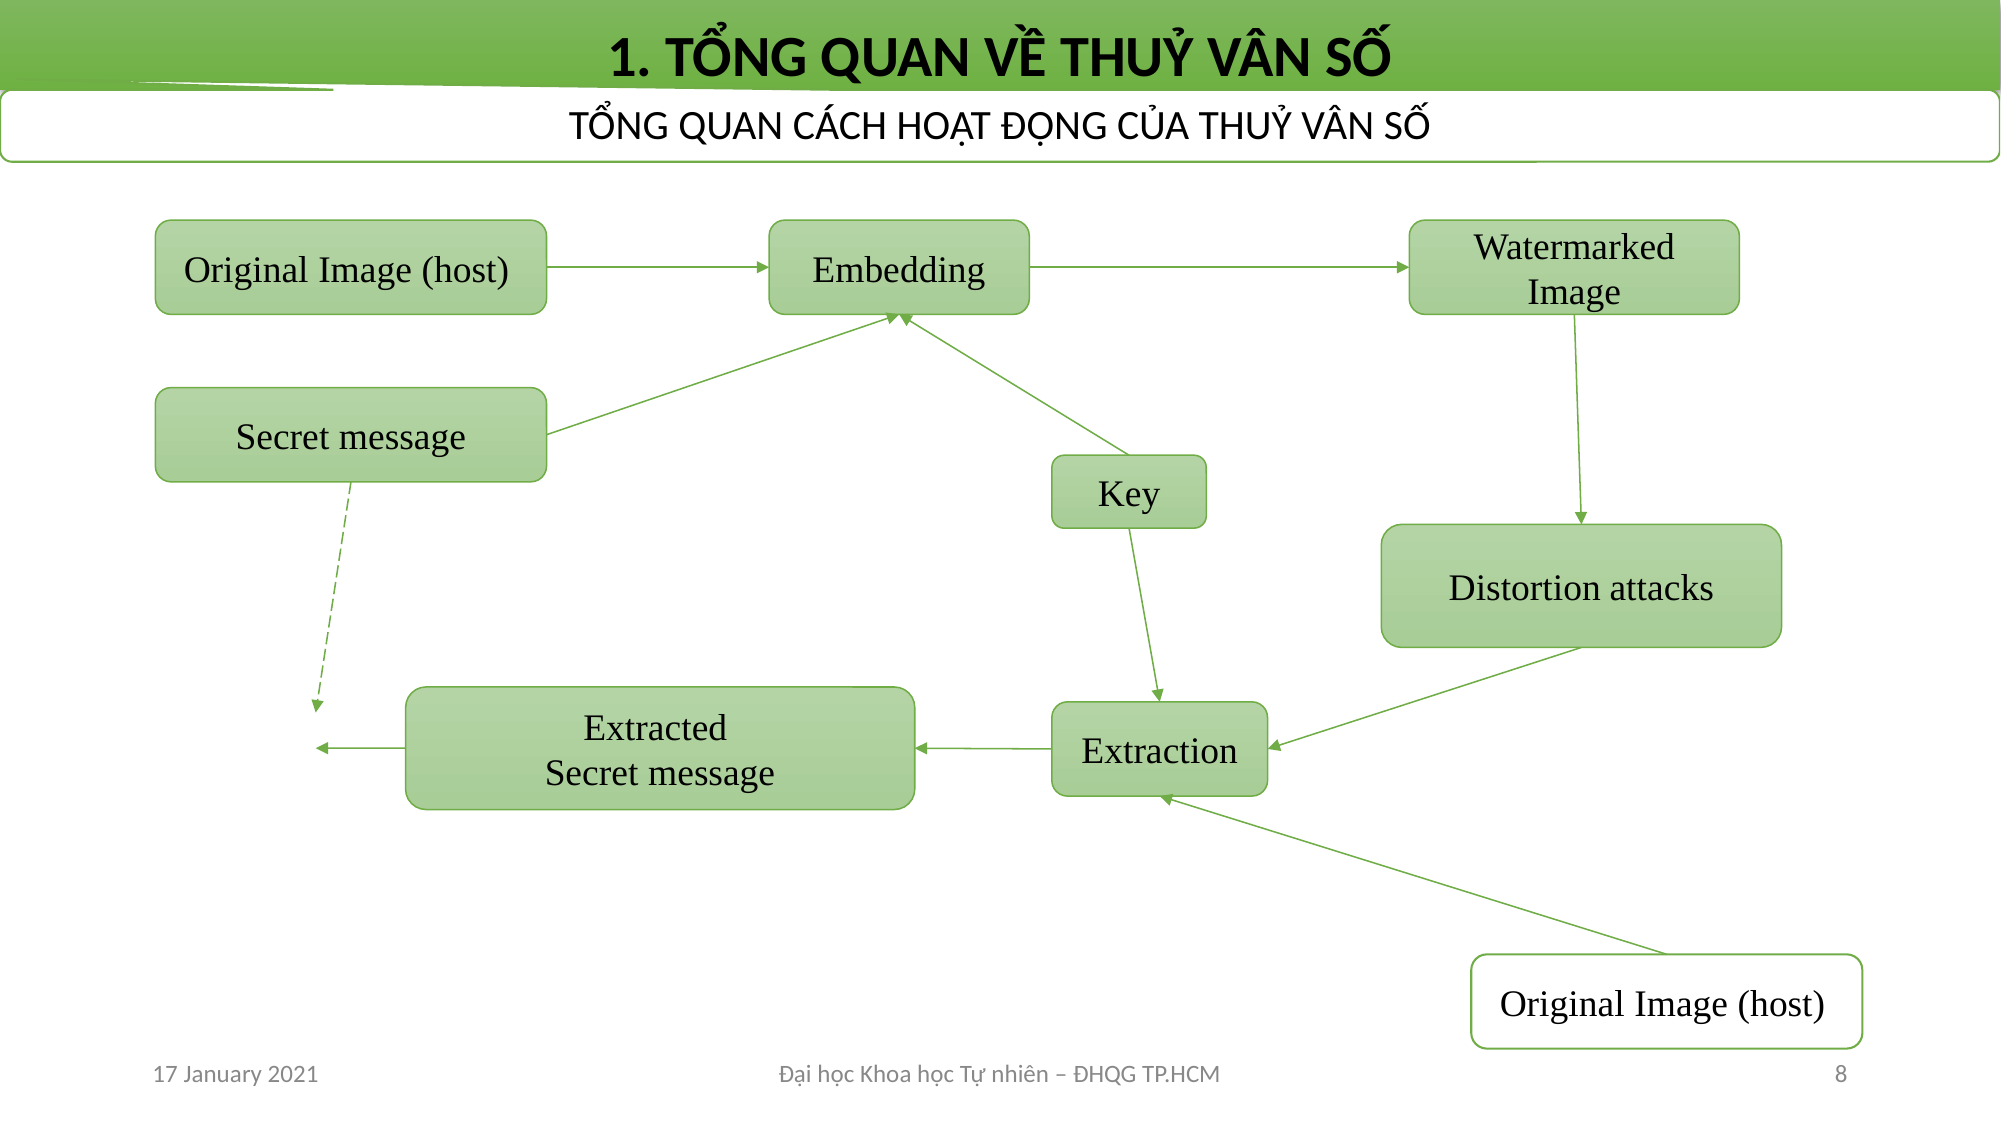

# 1. TỔNG QUAN VỀ THUỶ VÂN SỐ
TỔNG QUAN CÁCH HOẠT ĐỘNG CỦA THUỶ VÂN SỐ
Watermarked Image
Embedding
Original Image (host)
Secret message
Key
Distortion attacks
Extracted
Secret message
Extraction
Original Image (host)
17 January 2021
Đại học Khoa học Tự nhiên – ĐHQG TP.HCM
8